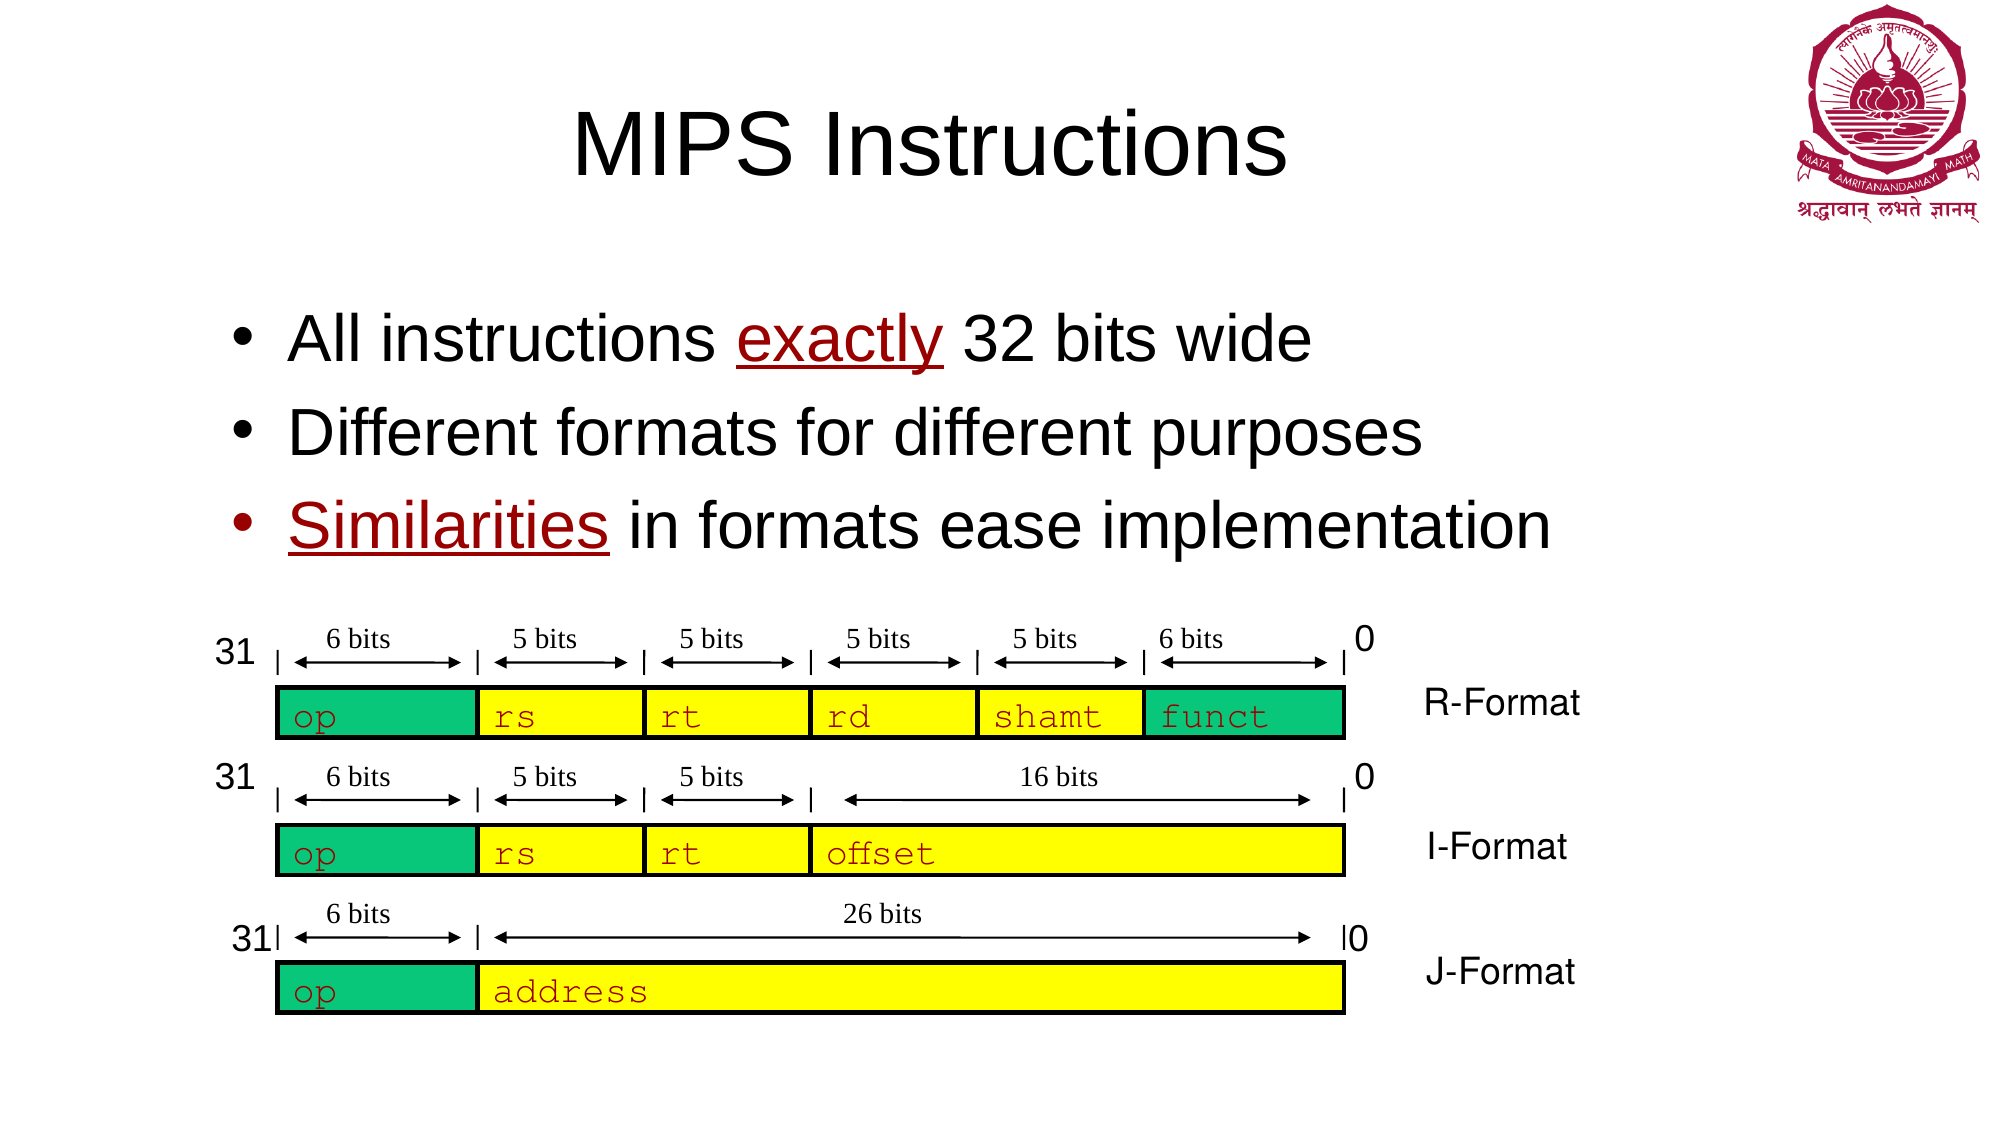

# MIPS Instructions
All instructions exactly 32 bits wide
Different formats for different purposes
Similarities in formats ease implementation
0
6 bits
5 bits
5 bits
5 bits
5 bits
6 bits

R-Format
op
rs
rt
rd
shamt
funct
6 bits
5 bits
5 bits
16 bits

I-Format
op
rs
rt
offset
6 bits
26 bits

J-Format
op
address
31
31
0
31
0